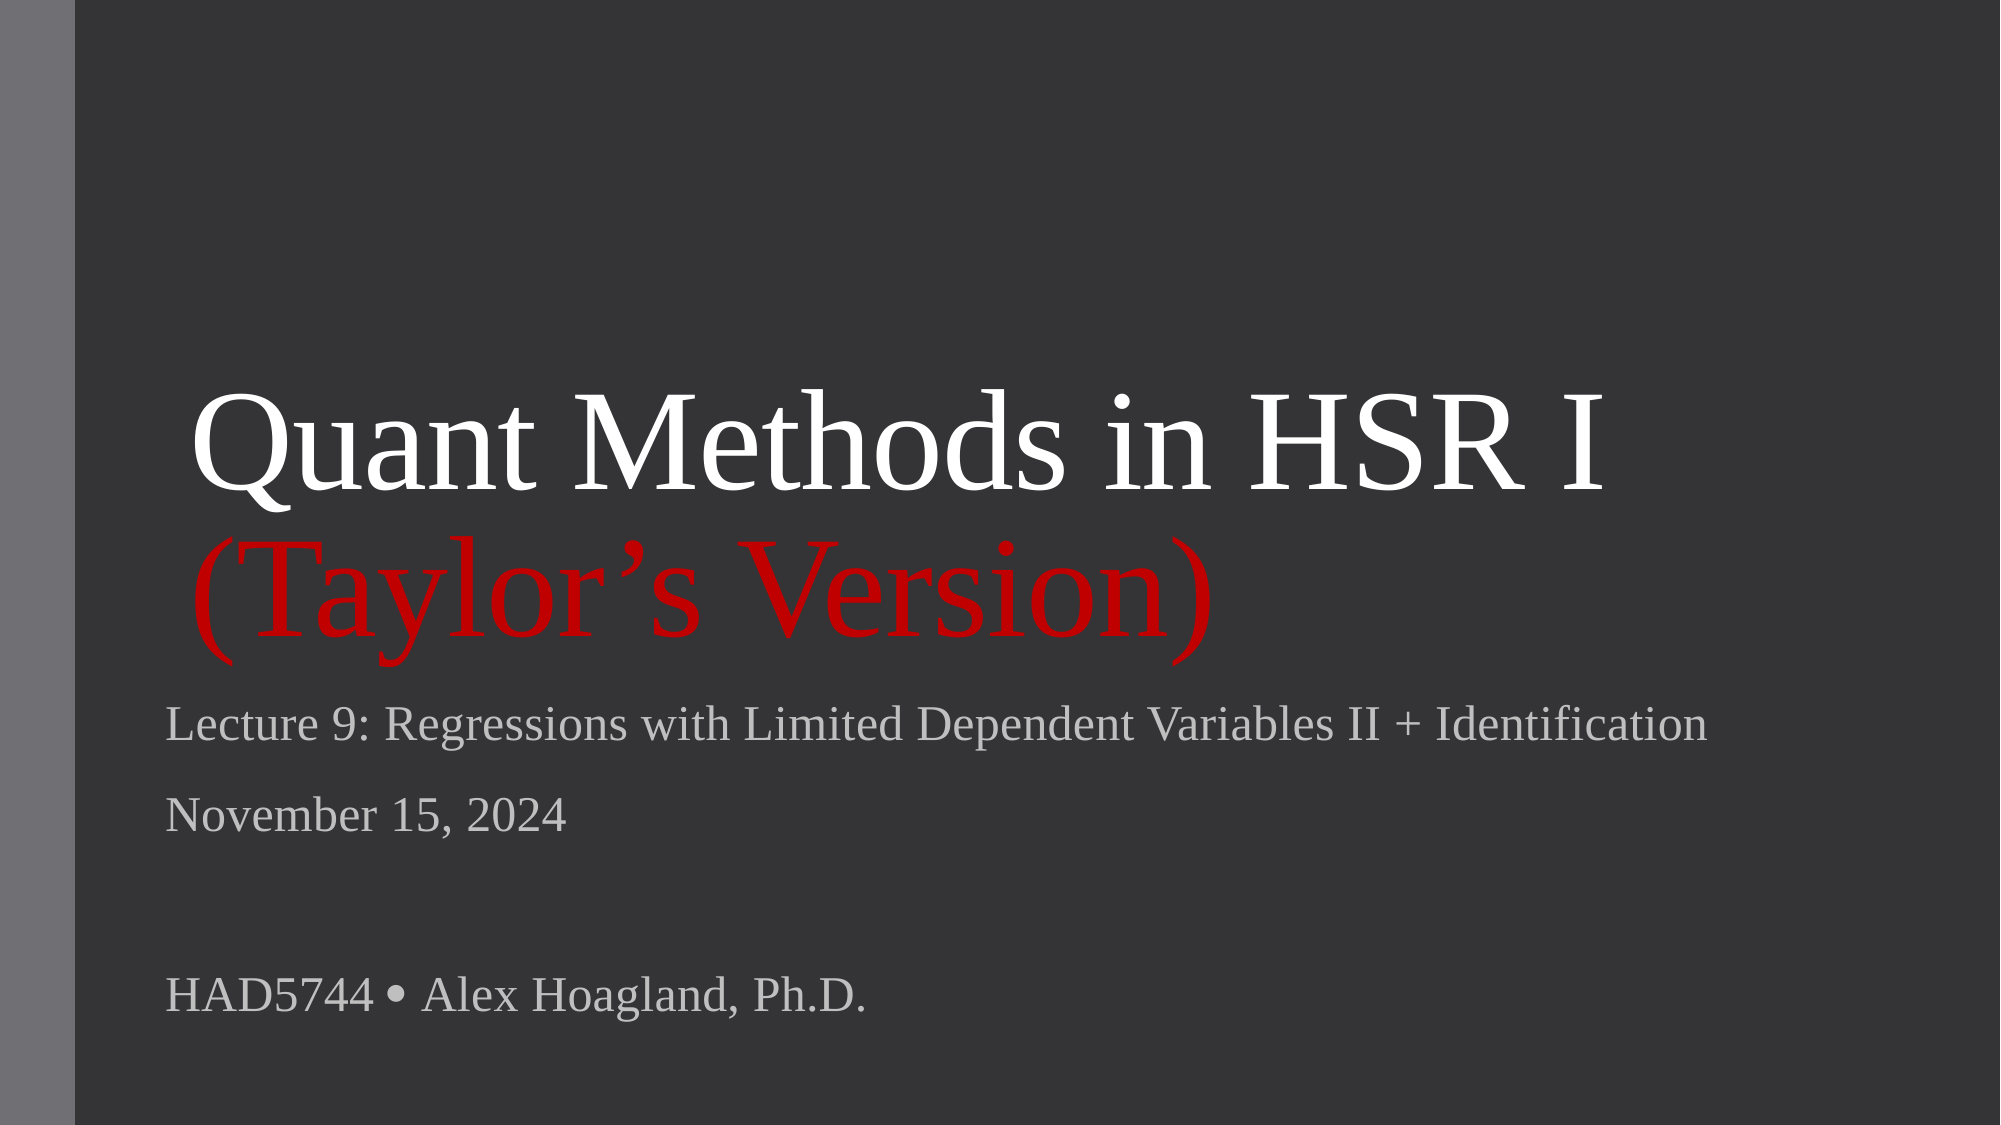

# Quant Methods in HSR I (Taylor’s Version)
Lecture 9: Regressions with Limited Dependent Variables II + Identification
November 15, 2024

HAD5744 • Alex Hoagland, Ph.D.